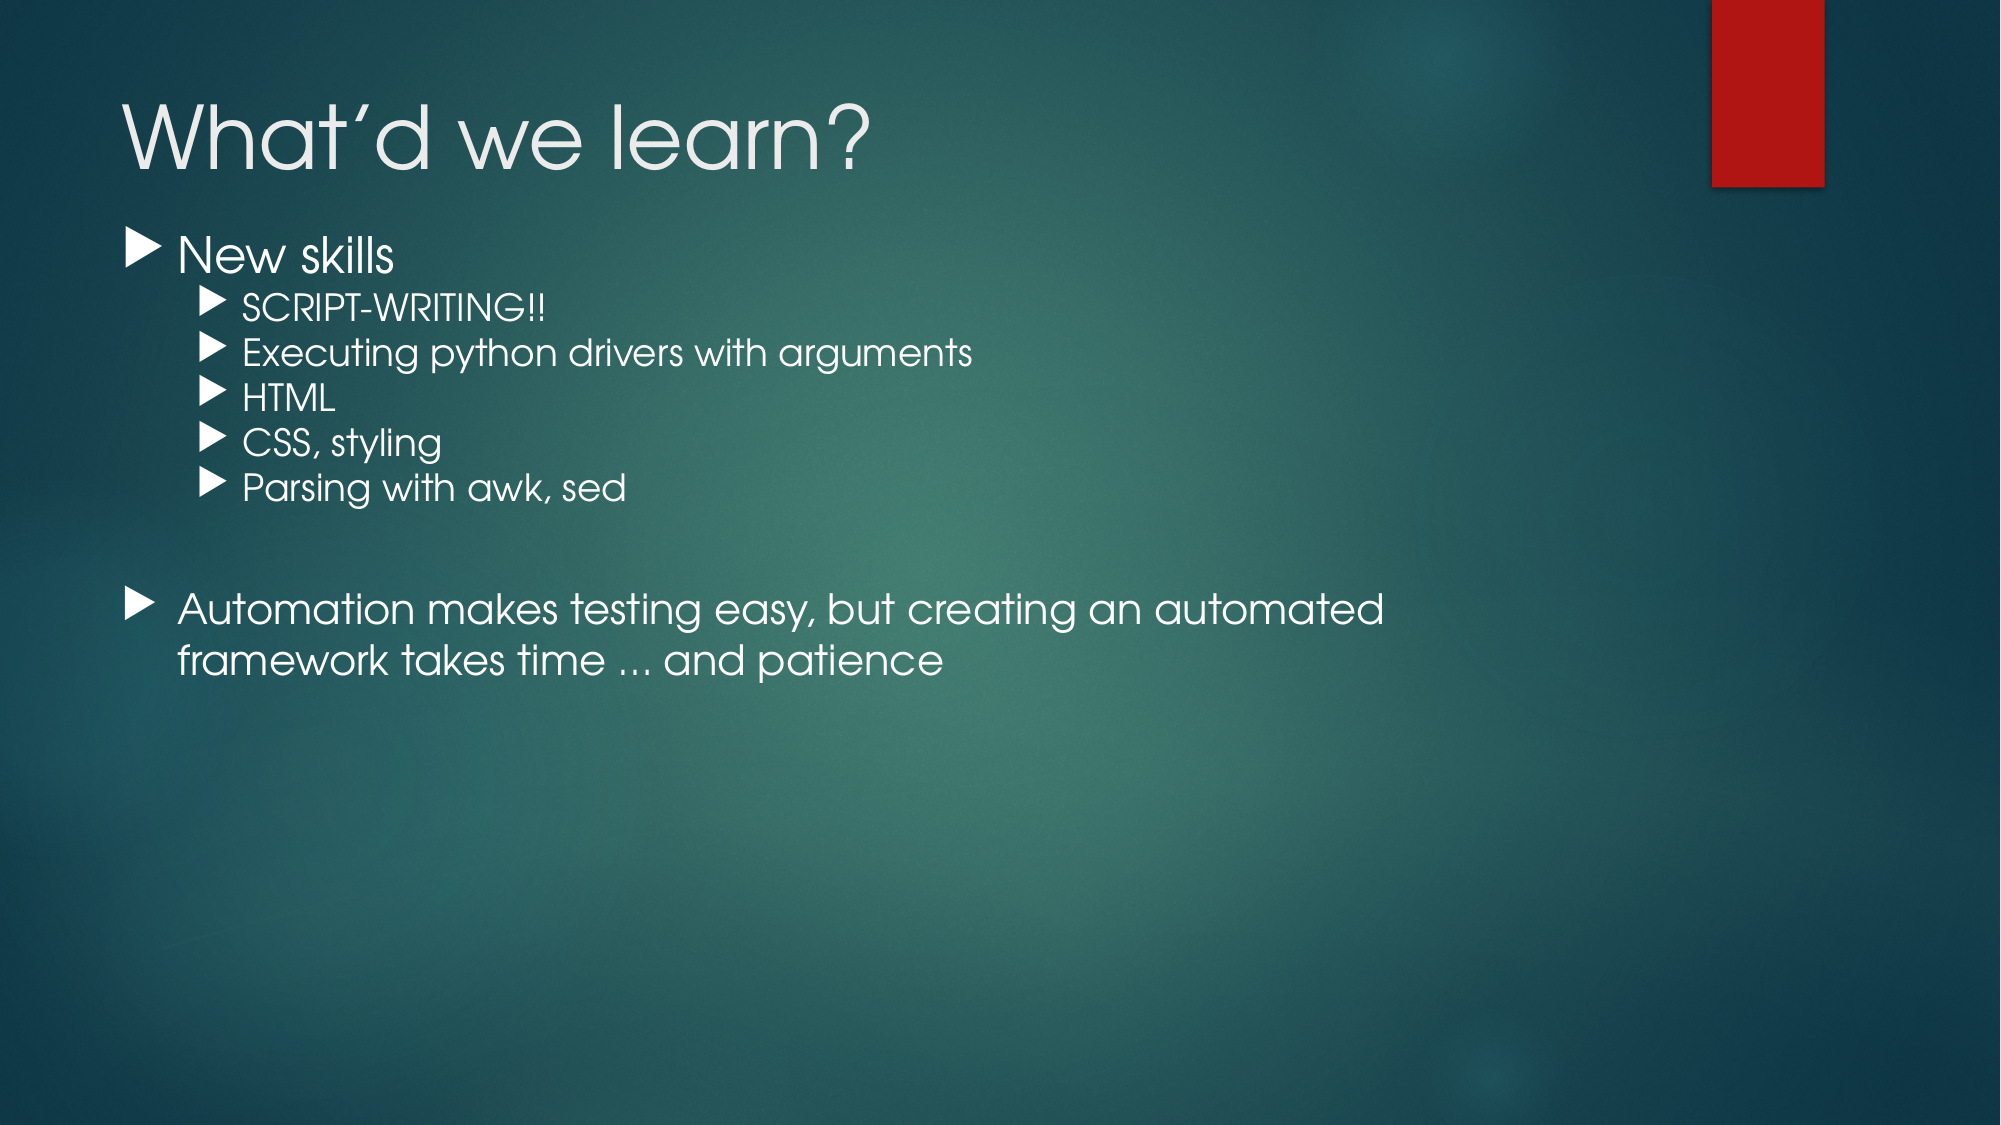

# What’d we learn?
New skills
SCRIPT-WRITING!!
Executing python drivers with arguments
HTML
CSS, styling
Parsing with awk, sed

Automation makes testing easy, but creating an automated framework takes time … and patience